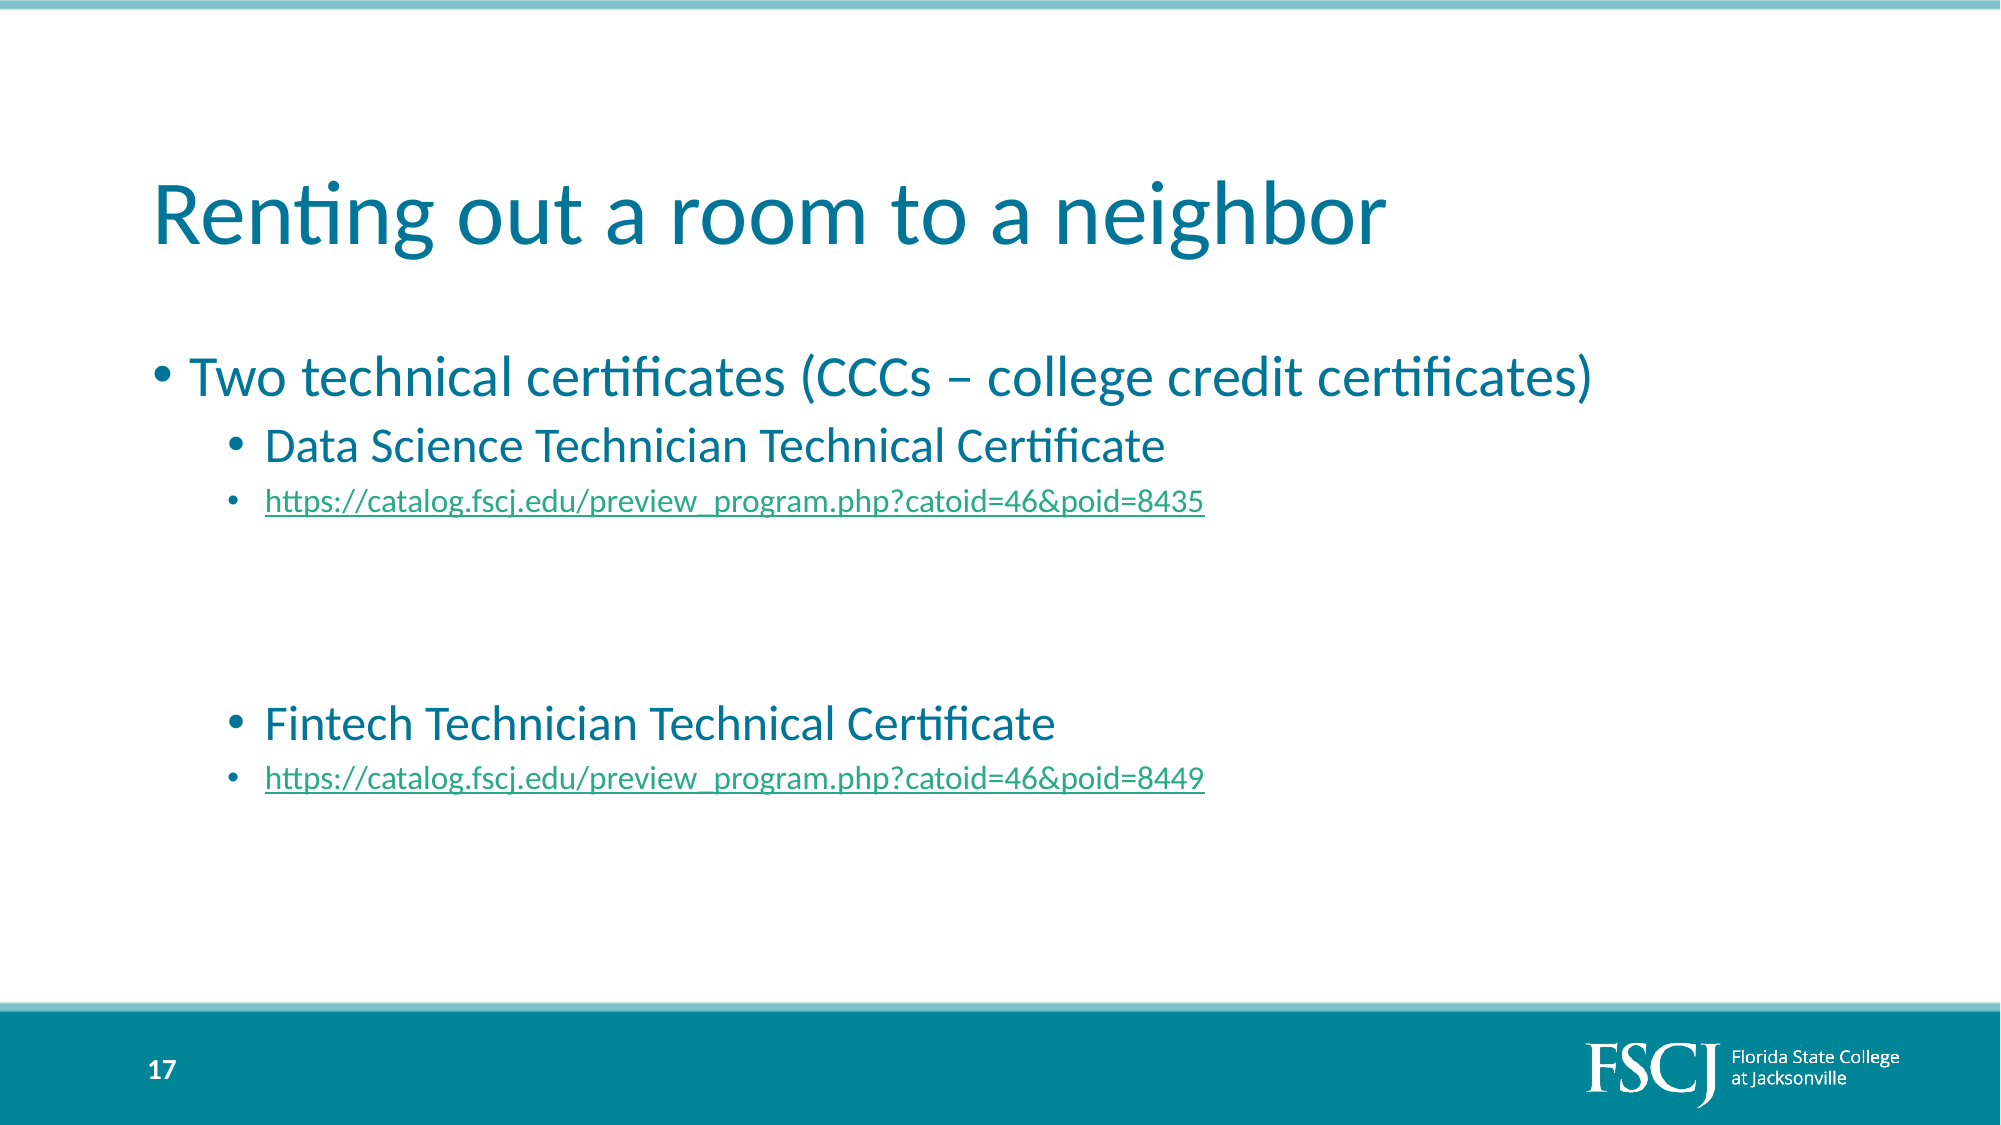

# Renting out a room to a neighbor
Two technical certificates (CCCs – college credit certificates)
Data Science Technician Technical Certificate
https://catalog.fscj.edu/preview_program.php?catoid=46&poid=8435

Fintech Technician Technical Certificate
https://catalog.fscj.edu/preview_program.php?catoid=46&poid=8449